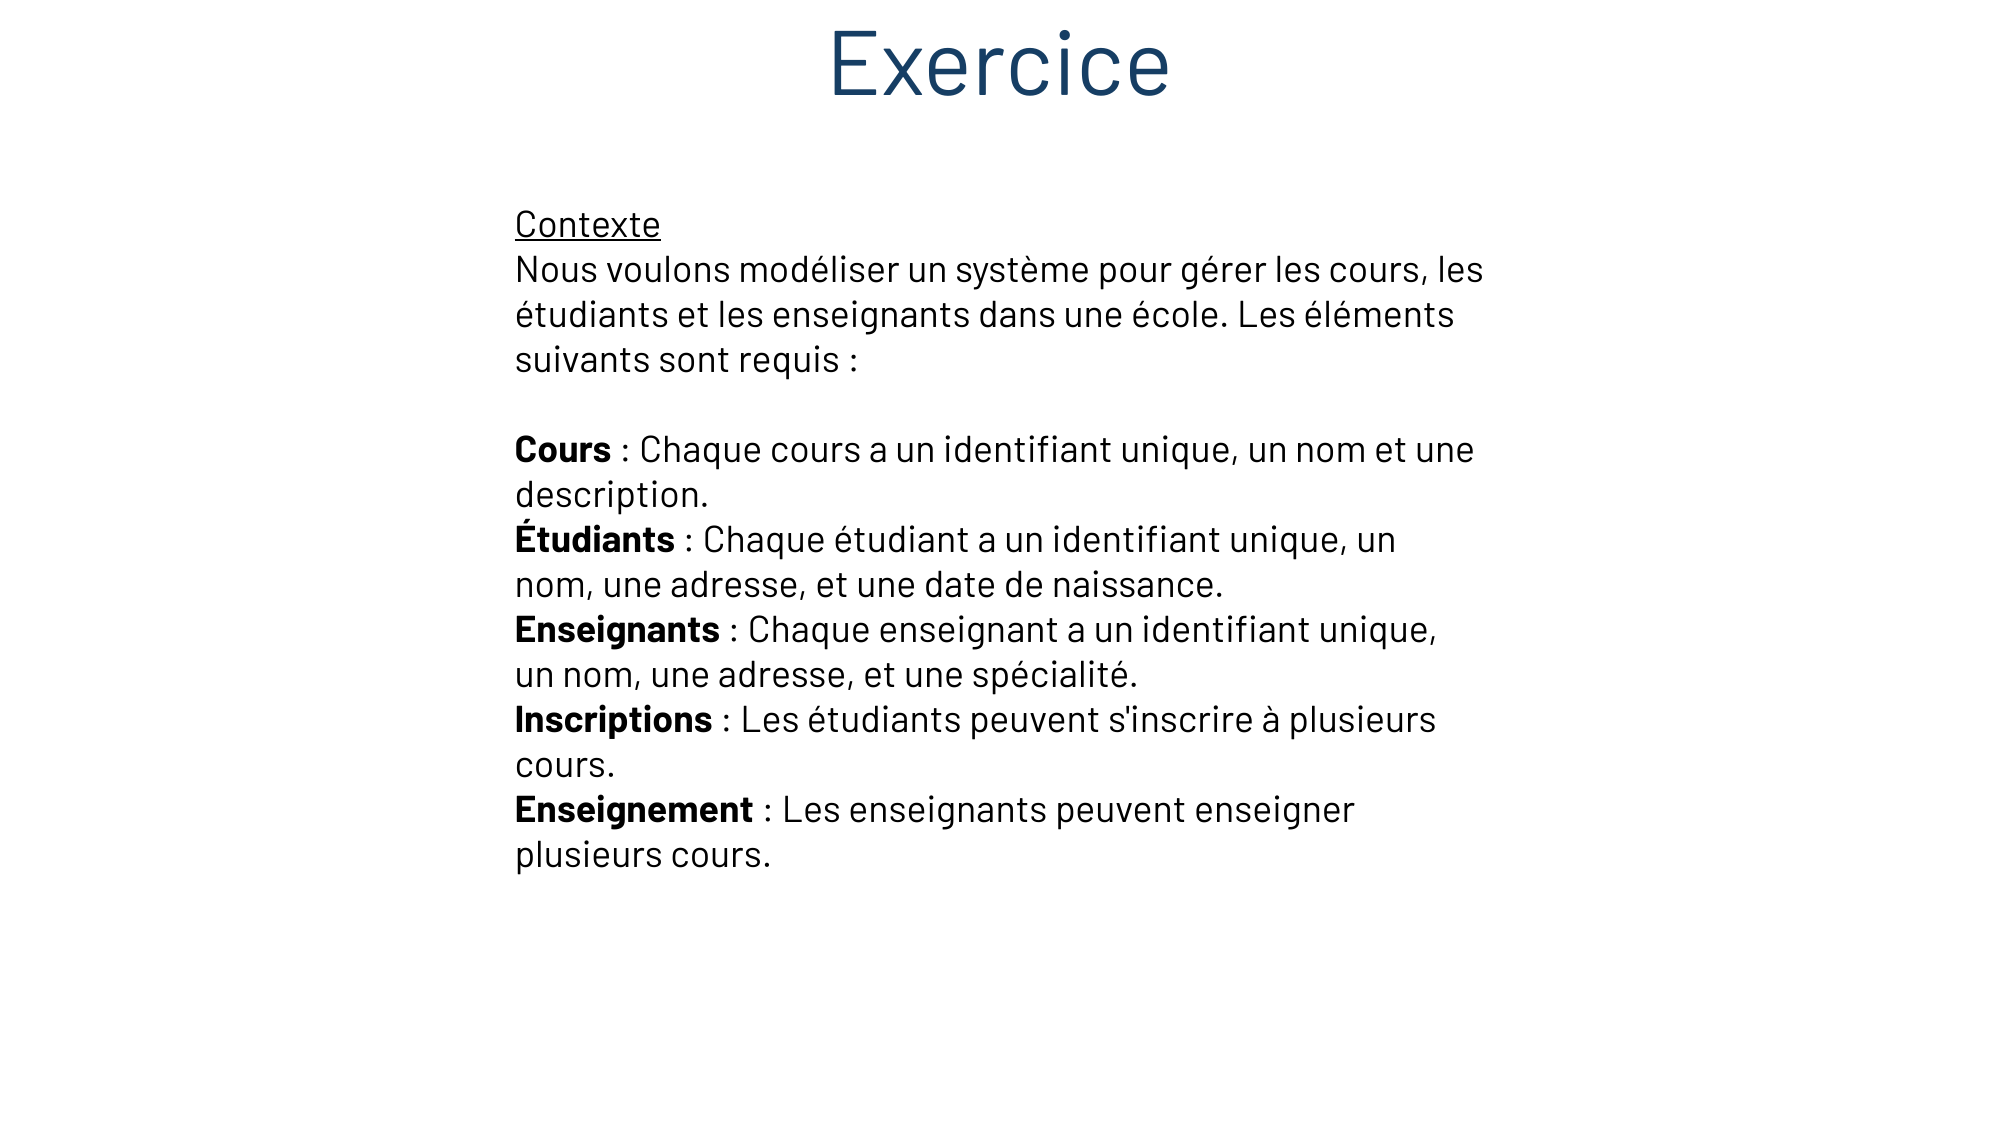

# Exercice

Contexte
Nous voulons modéliser un système pour gérer les cours, les étudiants et les enseignants dans une école. Les éléments suivants sont requis :

Cours : Chaque cours a un identifiant unique, un nom et une description.
Étudiants : Chaque étudiant a un identifiant unique, un nom, une adresse, et une date de naissance.
Enseignants : Chaque enseignant a un identifiant unique, un nom, une adresse, et une spécialité.
Inscriptions : Les étudiants peuvent s'inscrire à plusieurs cours.
Enseignement : Les enseignants peuvent enseigner plusieurs cours.